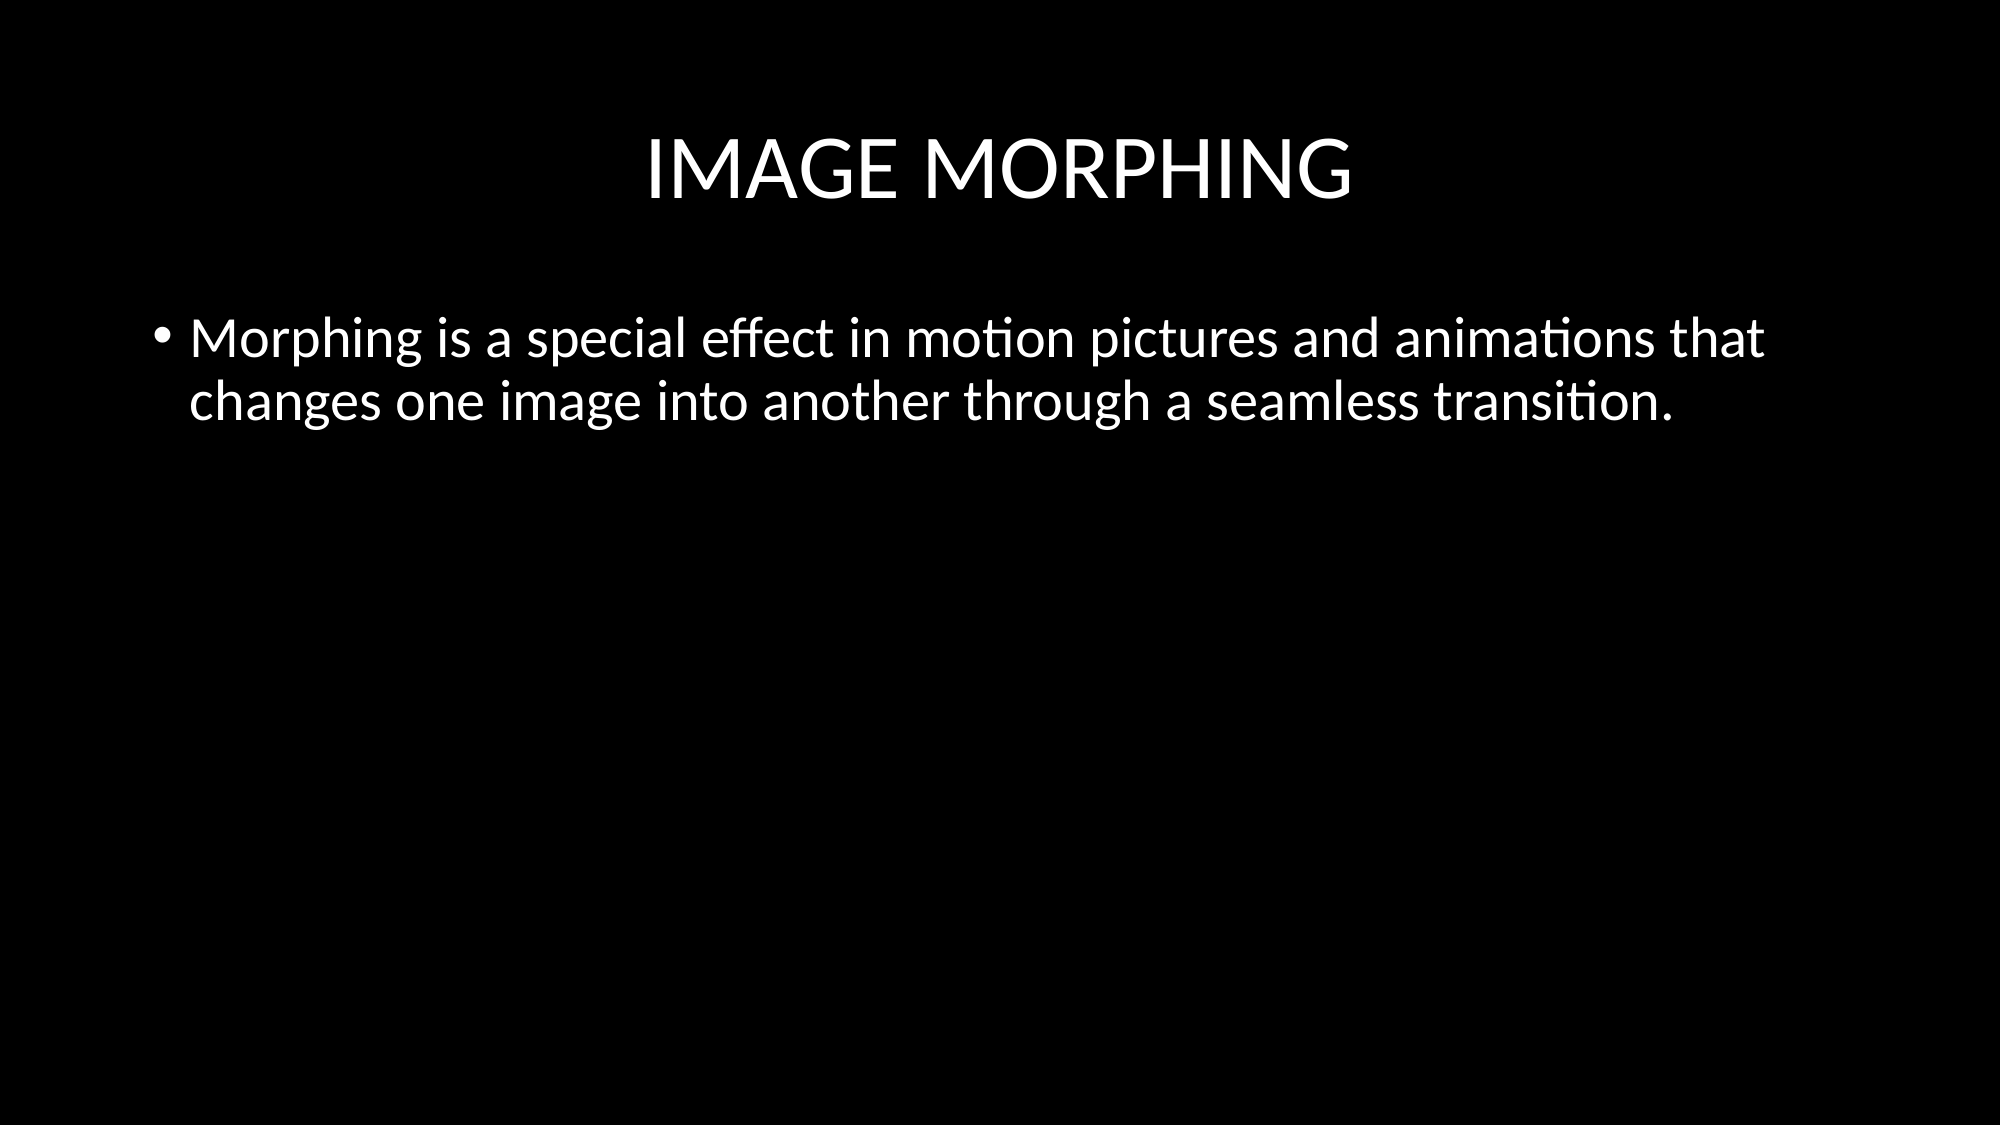

# IMAGE MORPHING
Morphing is a special effect in motion pictures and animations that changes one image into another through a seamless transition.